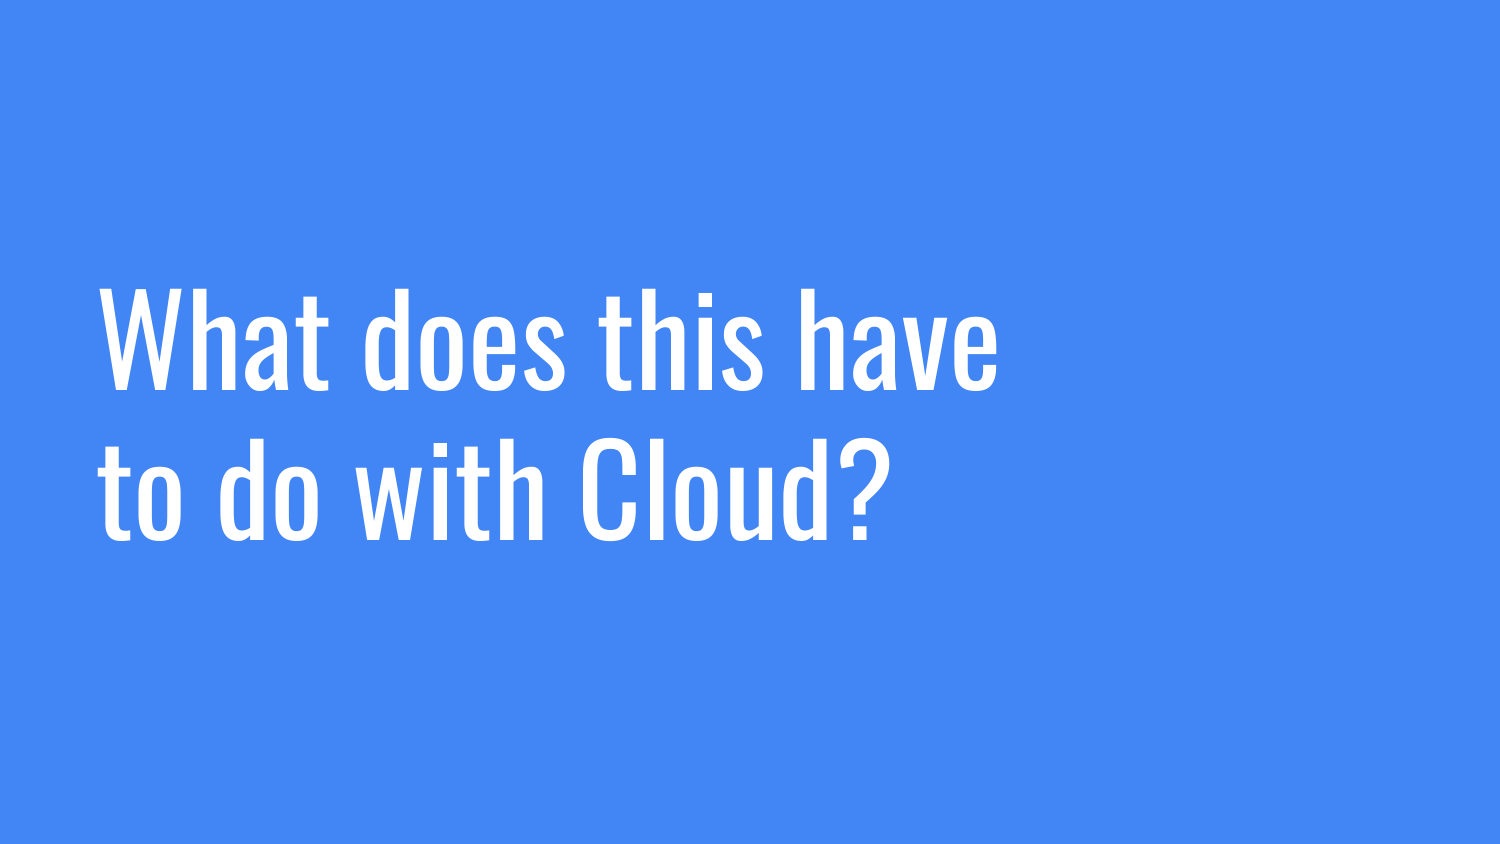

# What does this have to do with Cloud?